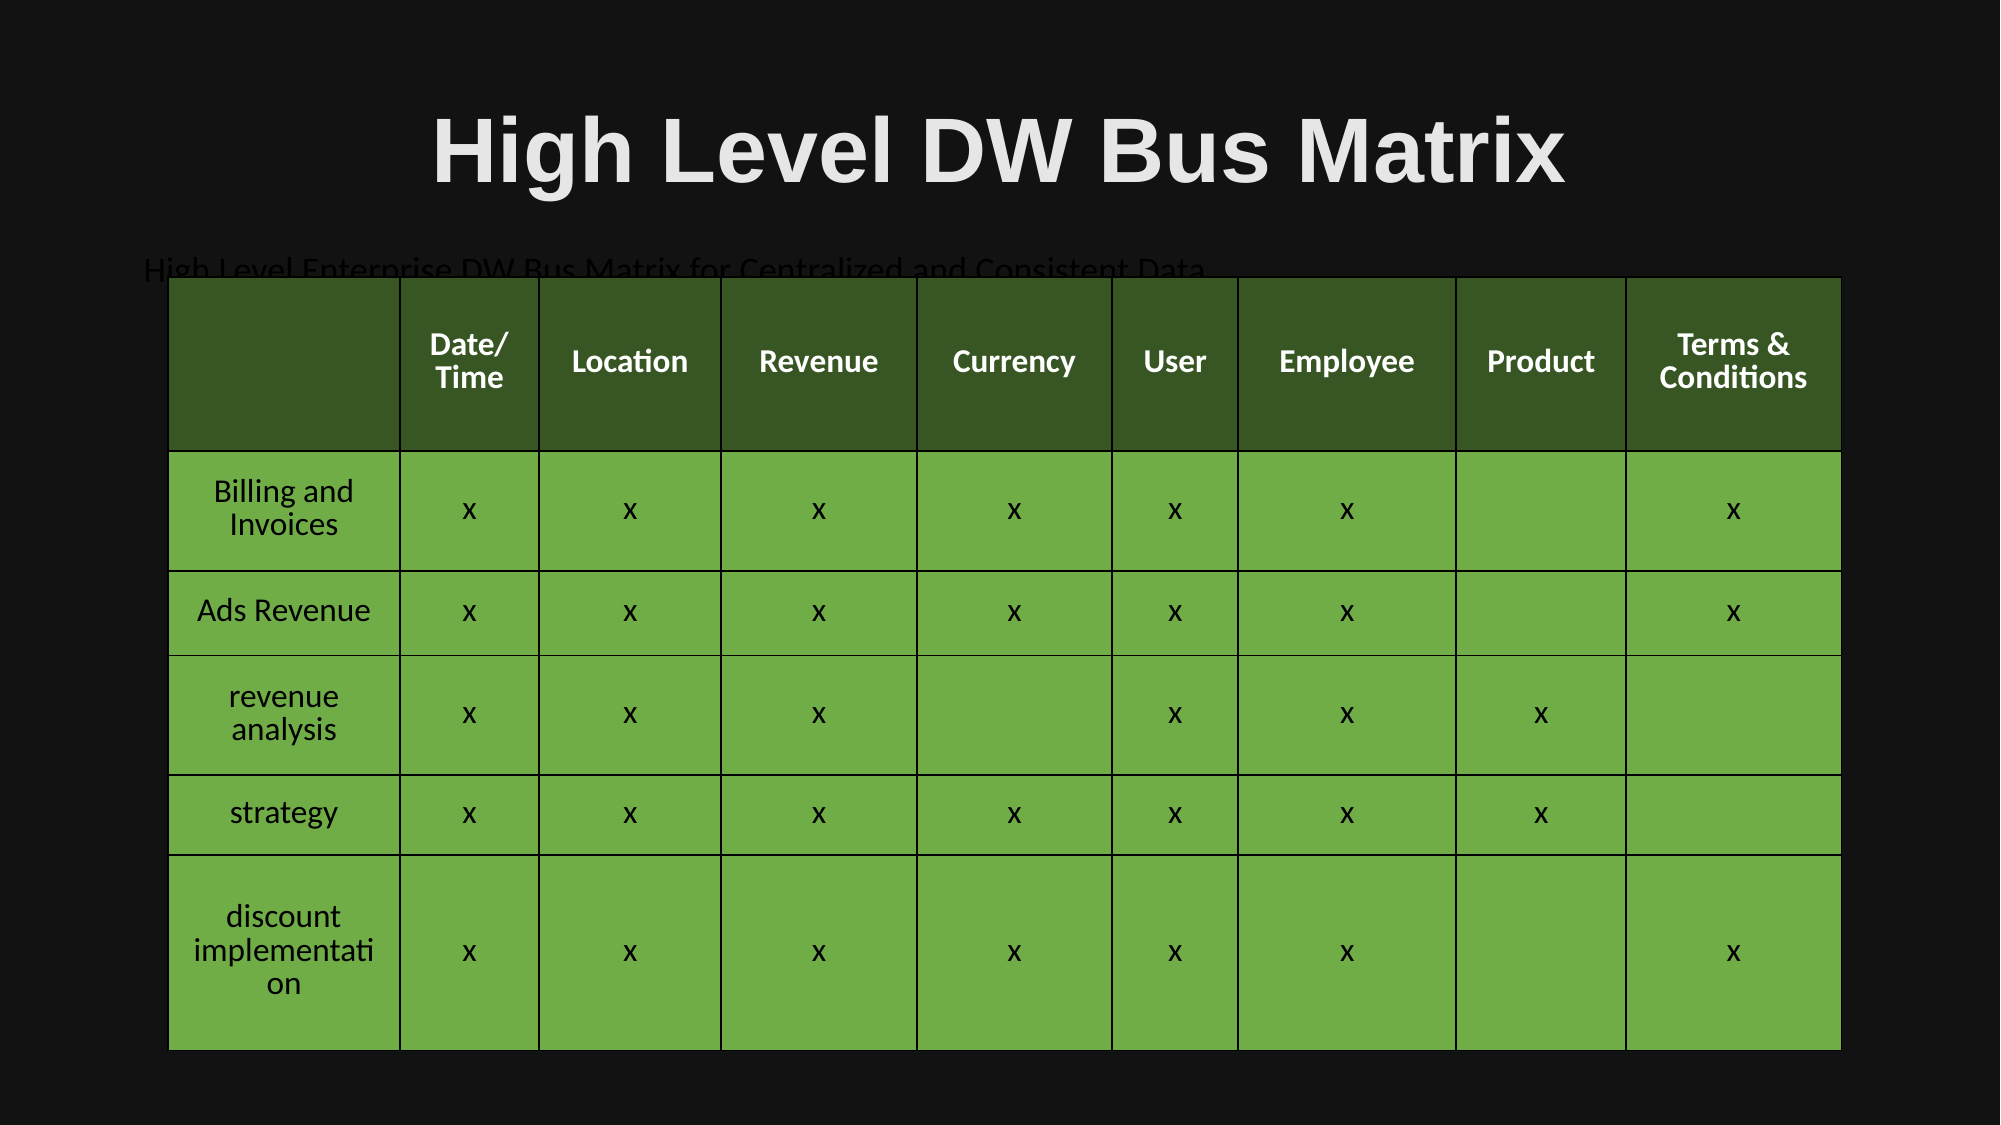

# High Level DW Bus Matrix
High Level Enterprise DW Bus Matrix for Centralized and Consistent Data

|  | Date/ Time | Location | Revenue | Currency | User | Employee | Product | Terms & Conditions |
| --- | --- | --- | --- | --- | --- | --- | --- | --- |
| Billing and Invoices | x | x | x | x | x | x |  | x |
| Ads Revenue | x | x | x | x | x | x |  | x |
| revenue analysis | x | x | x |  | x | x | x |  |
| strategy | x | x | x | x | x | x | x |  |
| discount implementation | x | x | x | x | x | x |  | x |